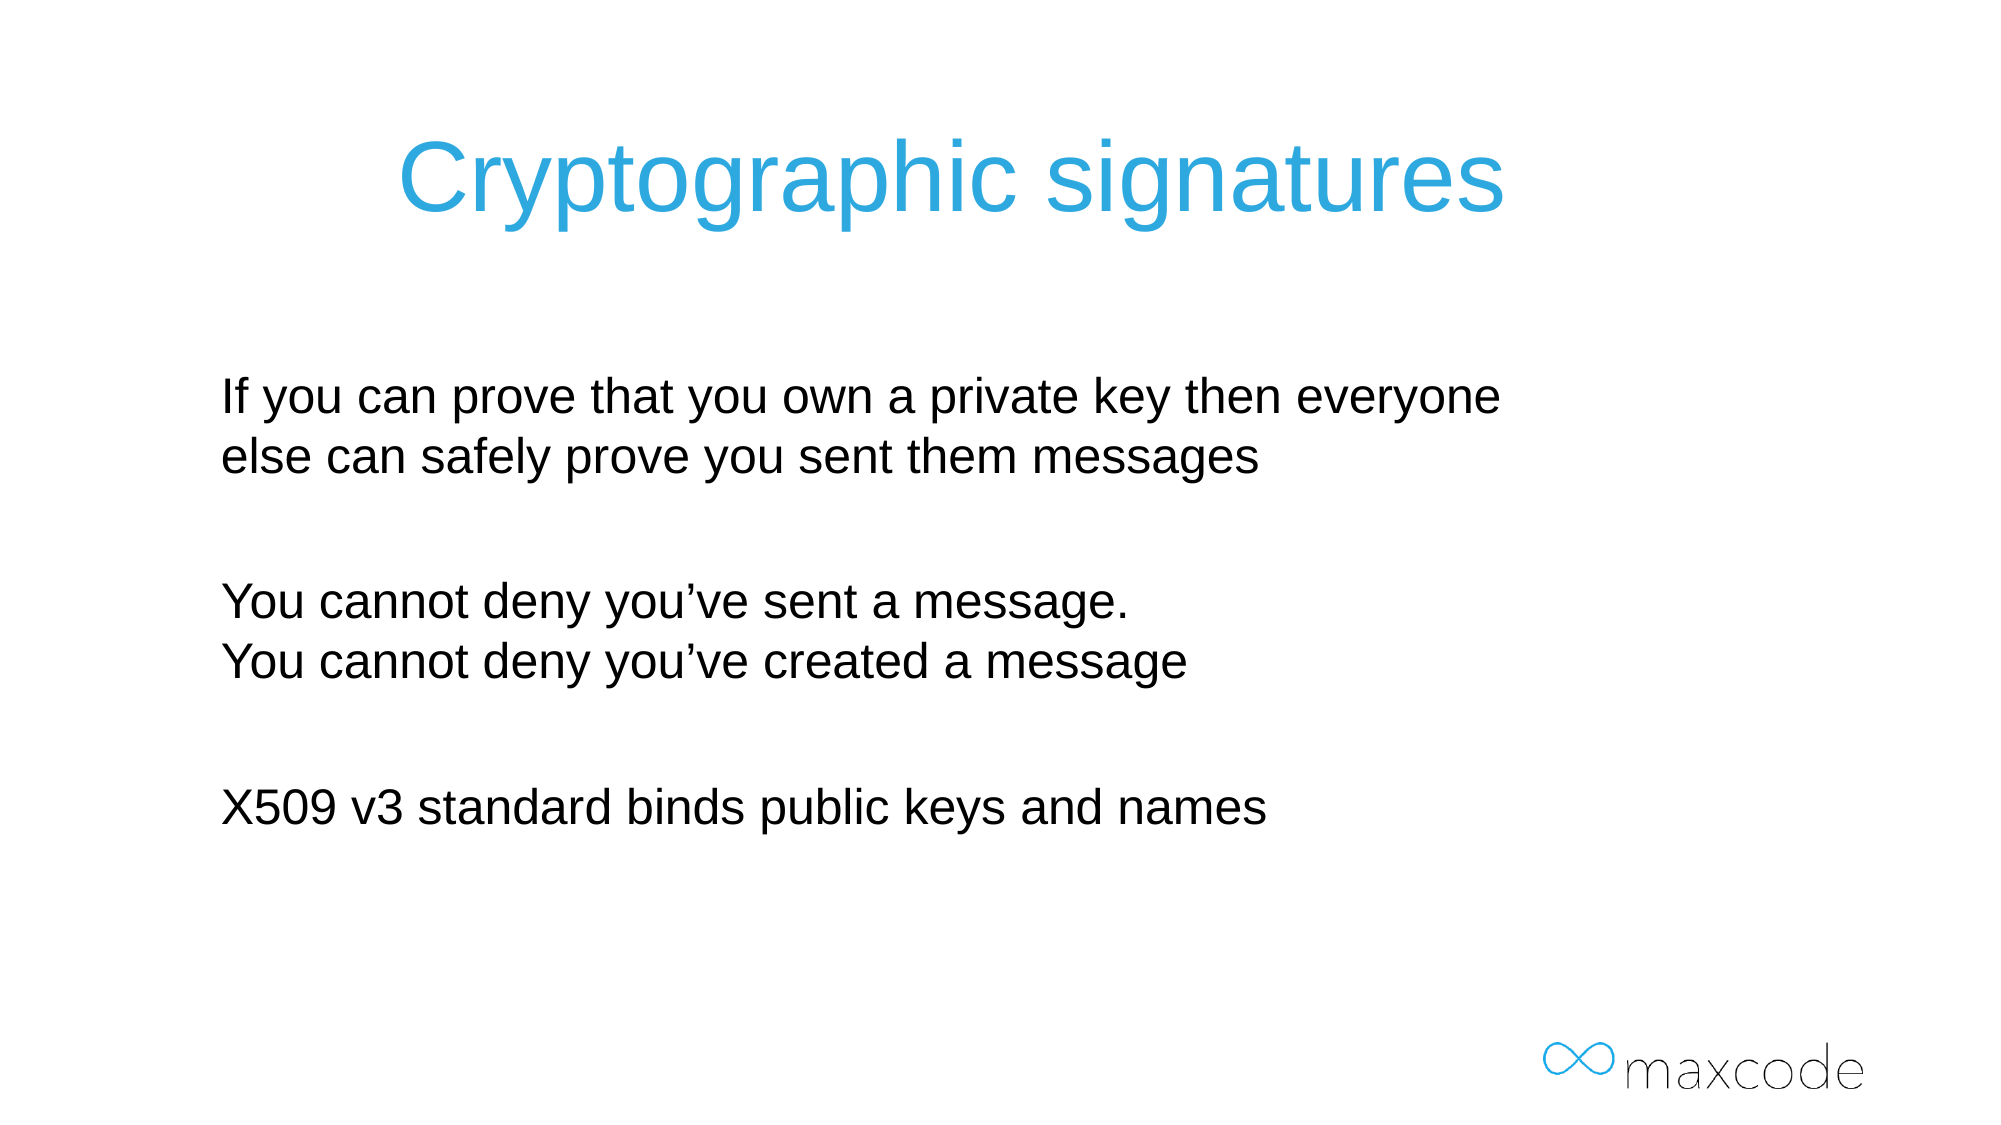

Cryptographic signatures
If you can prove that you own a private key then everyone else can safely prove you sent them messages
You cannot deny you’ve sent a message.
You cannot deny you’ve created a message
X509 v3 standard binds public keys and names